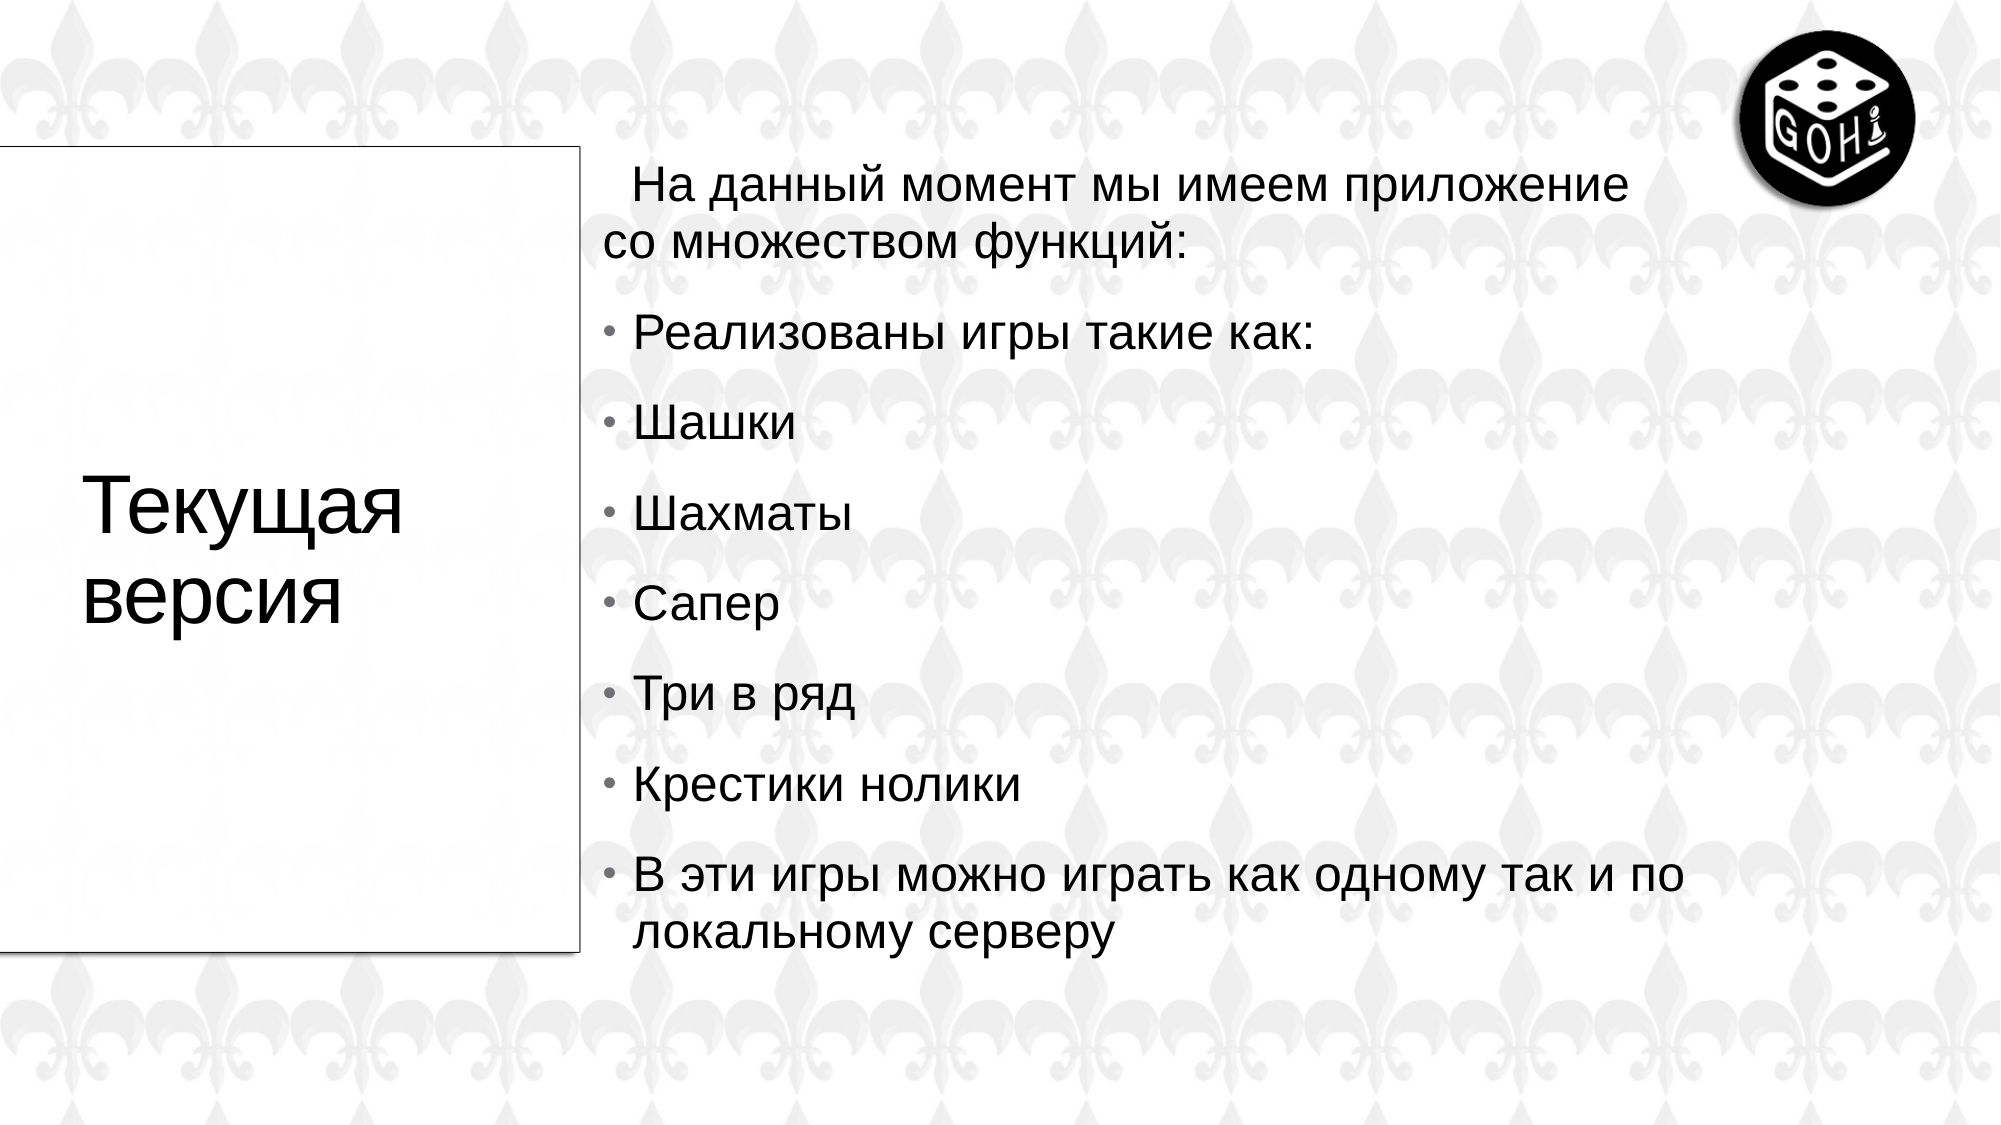

На данный момент мы имеем приложение со множеством функций:
Реализованы игры такие как:
Шашки
Шахматы
Сапер
Три в ряд
Крестики нолики
В эти игры можно играть как одному так и по локальному серверу

# Текущая версия